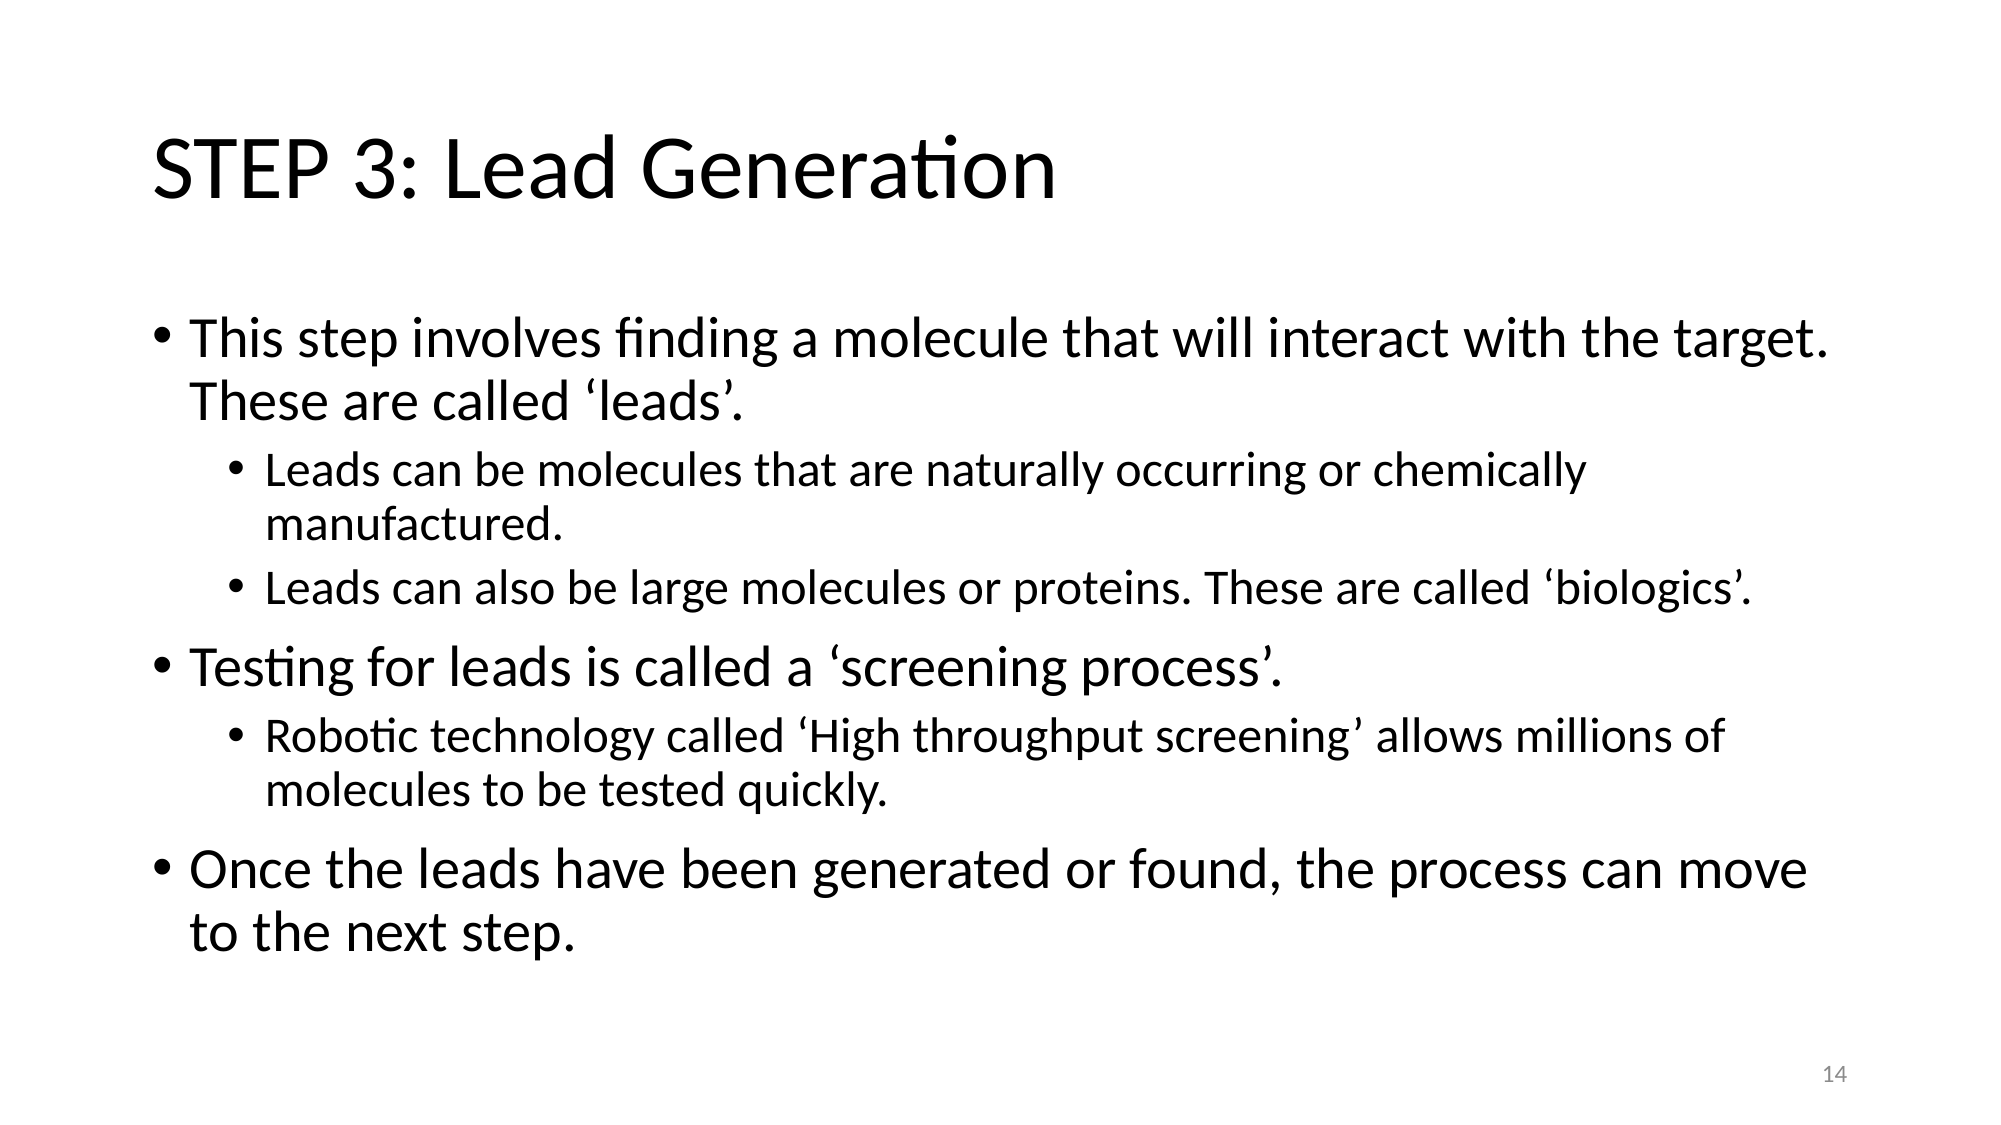

# STEP 3: Lead Generation
This step involves finding a molecule that will interact with the target. These are called ‘leads’.
Leads can be molecules that are naturally occurring or chemically manufactured.
Leads can also be large molecules or proteins. These are called ‘biologics’.
Testing for leads is called a ‘screening process’.
Robotic technology called ‘High throughput screening’ allows millions of molecules to be tested quickly.
Once the leads have been generated or found, the process can move to the next step.
14